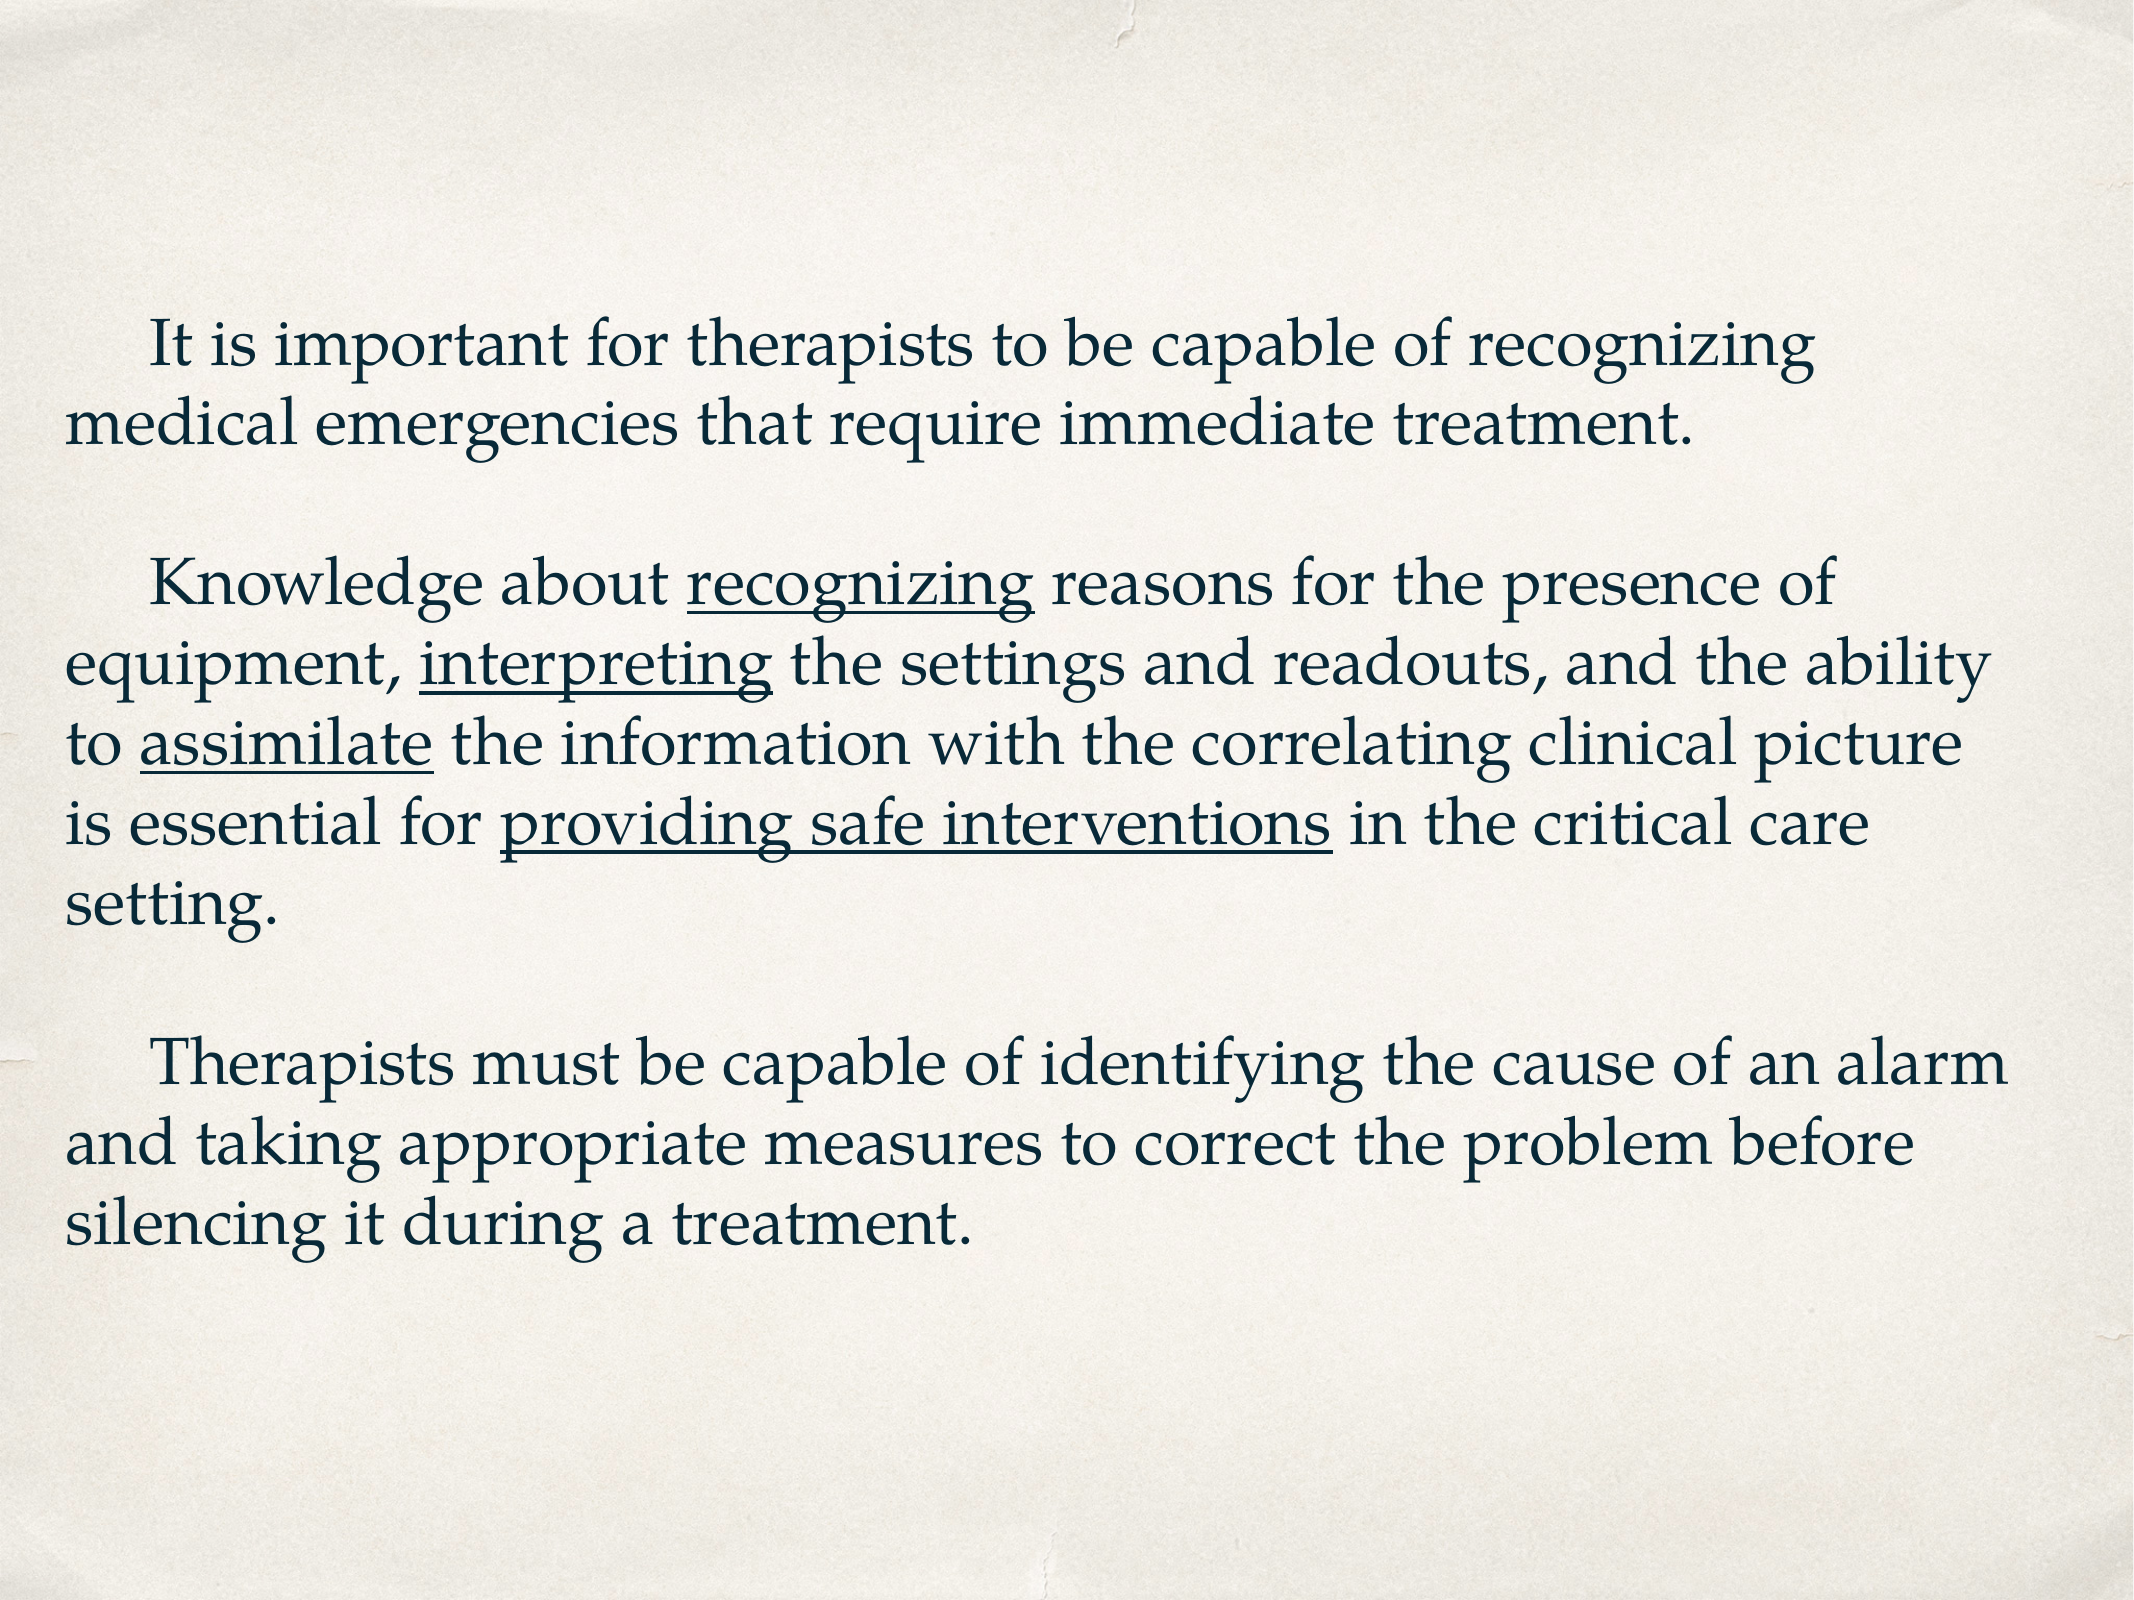

It is important for therapists to be capable of recognizing medical emergencies that require immediate treatment.

     Knowledge about recognizing reasons for the presence of equipment, interpreting the settings and readouts, and the ability to assimilate the information with the correlating clinical picture  is essential for providing safe interventions in the critical care setting.

     Therapists must be capable of identifying the cause of an alarm and taking appropriate measures to correct the problem before silencing it during a treatment.

4